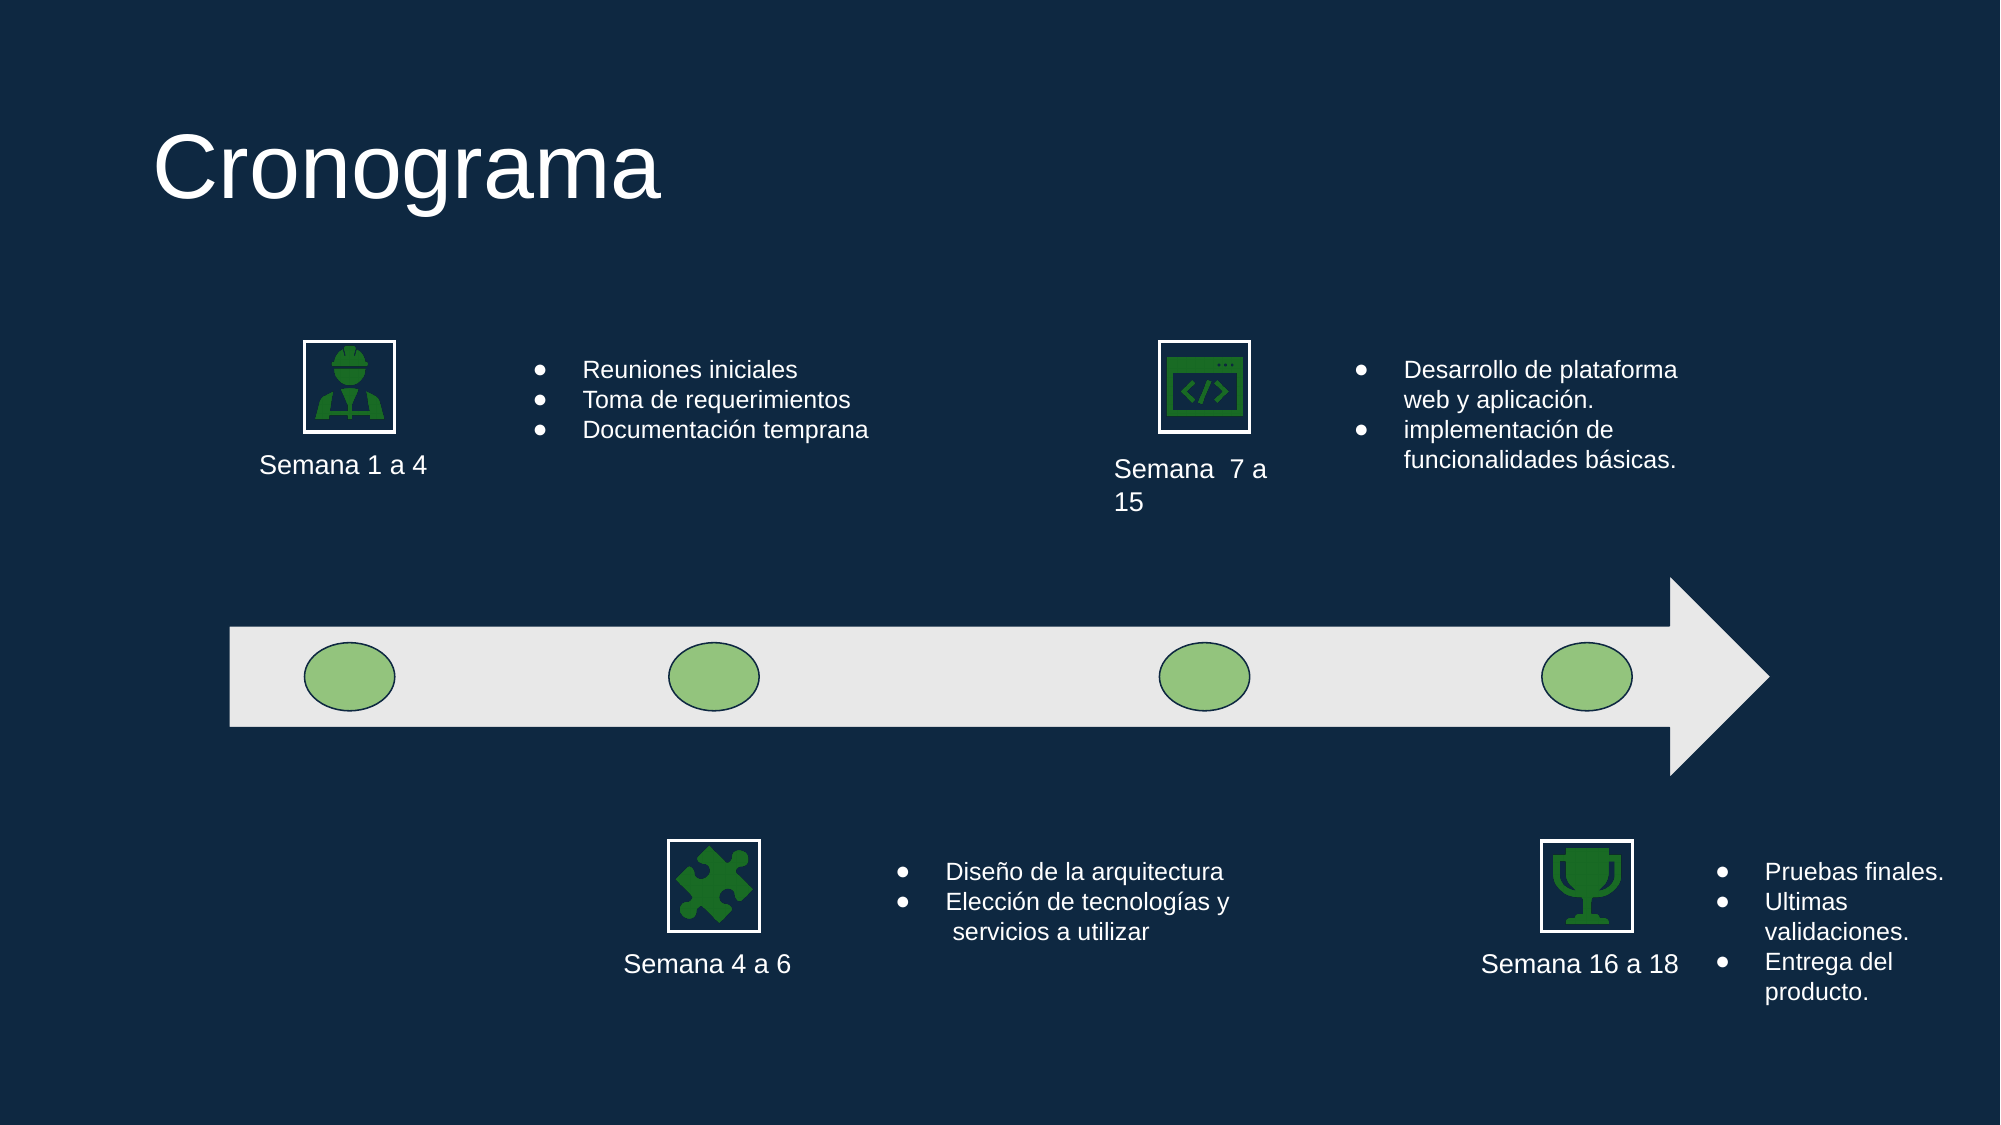

# Cronograma
Reuniones iniciales
Toma de requerimientos
Documentación temprana
Desarrollo de plataforma web y aplicación.
implementación de funcionalidades básicas.

Semana 1 a 4
Semana  7 a 15

Diseño de la arquitectura
Elección de tecnologías y  servicios a utilizar
Pruebas finales.
Ultimas validaciones.
Entrega del producto.
Semana 4 a 6
Semana 16 a 18